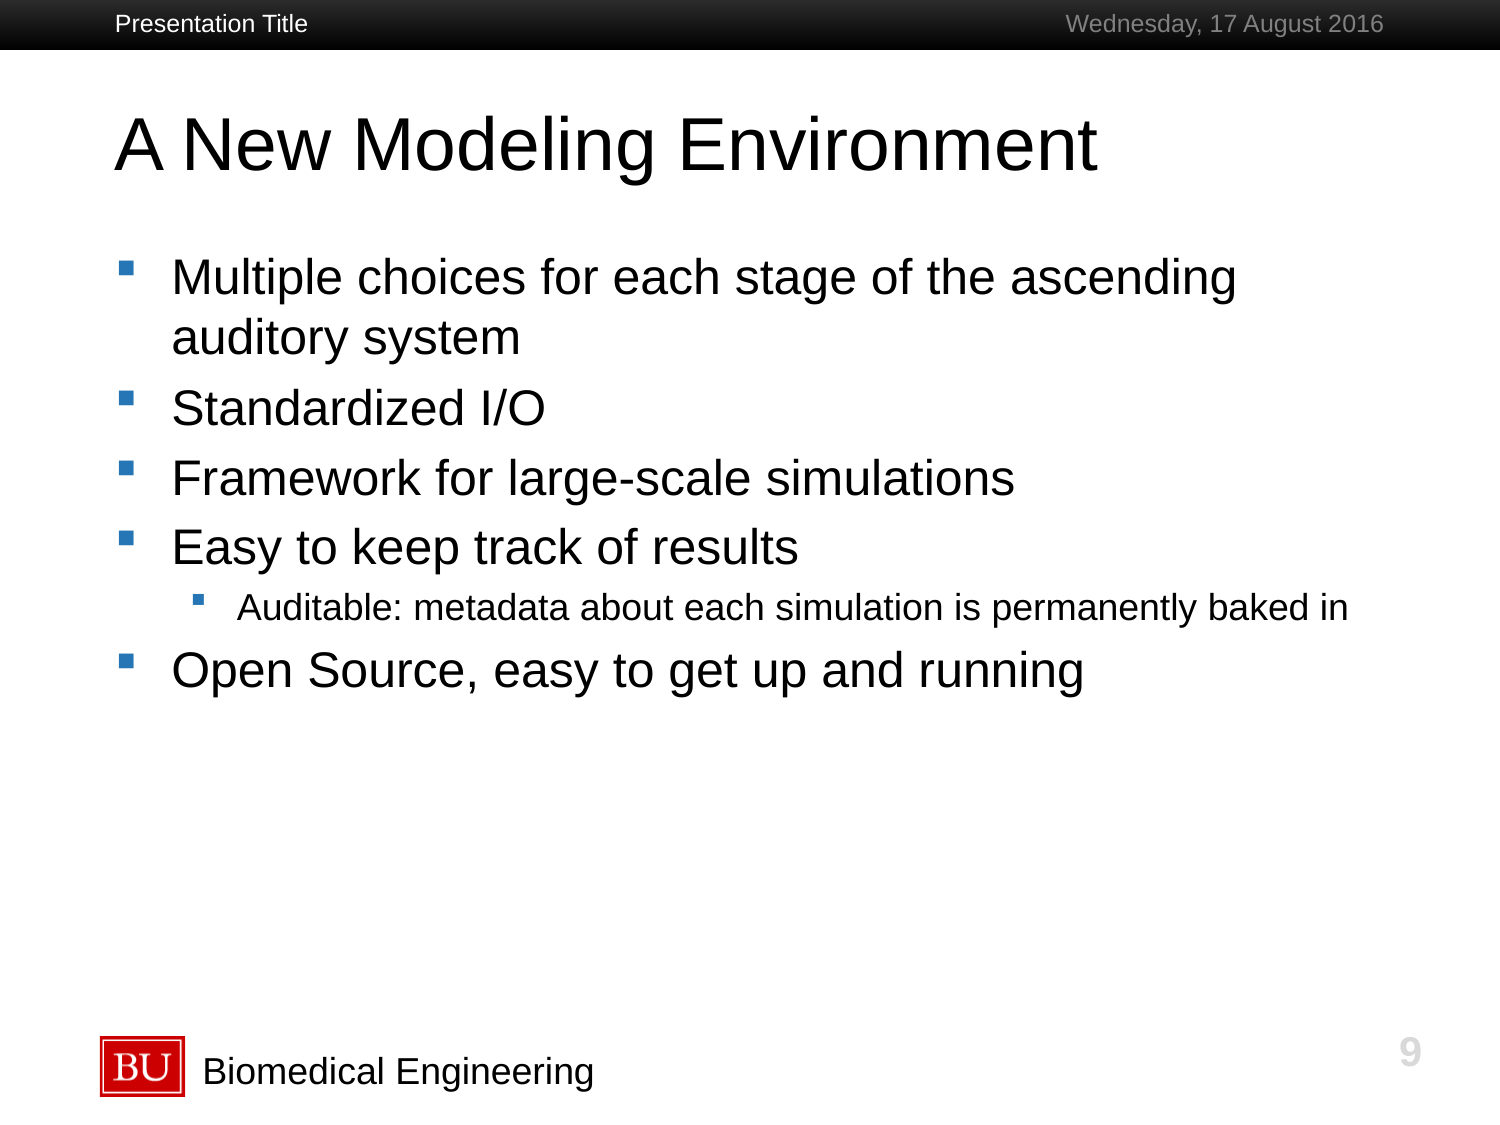

Presentation Title
Wednesday, 17 August 2016
# A New Modeling Environment
Multiple choices for each stage of the ascending auditory system
Standardized I/O
Framework for large-scale simulations
Easy to keep track of results
Auditable: metadata about each simulation is permanently baked in
Open Source, easy to get up and running
9